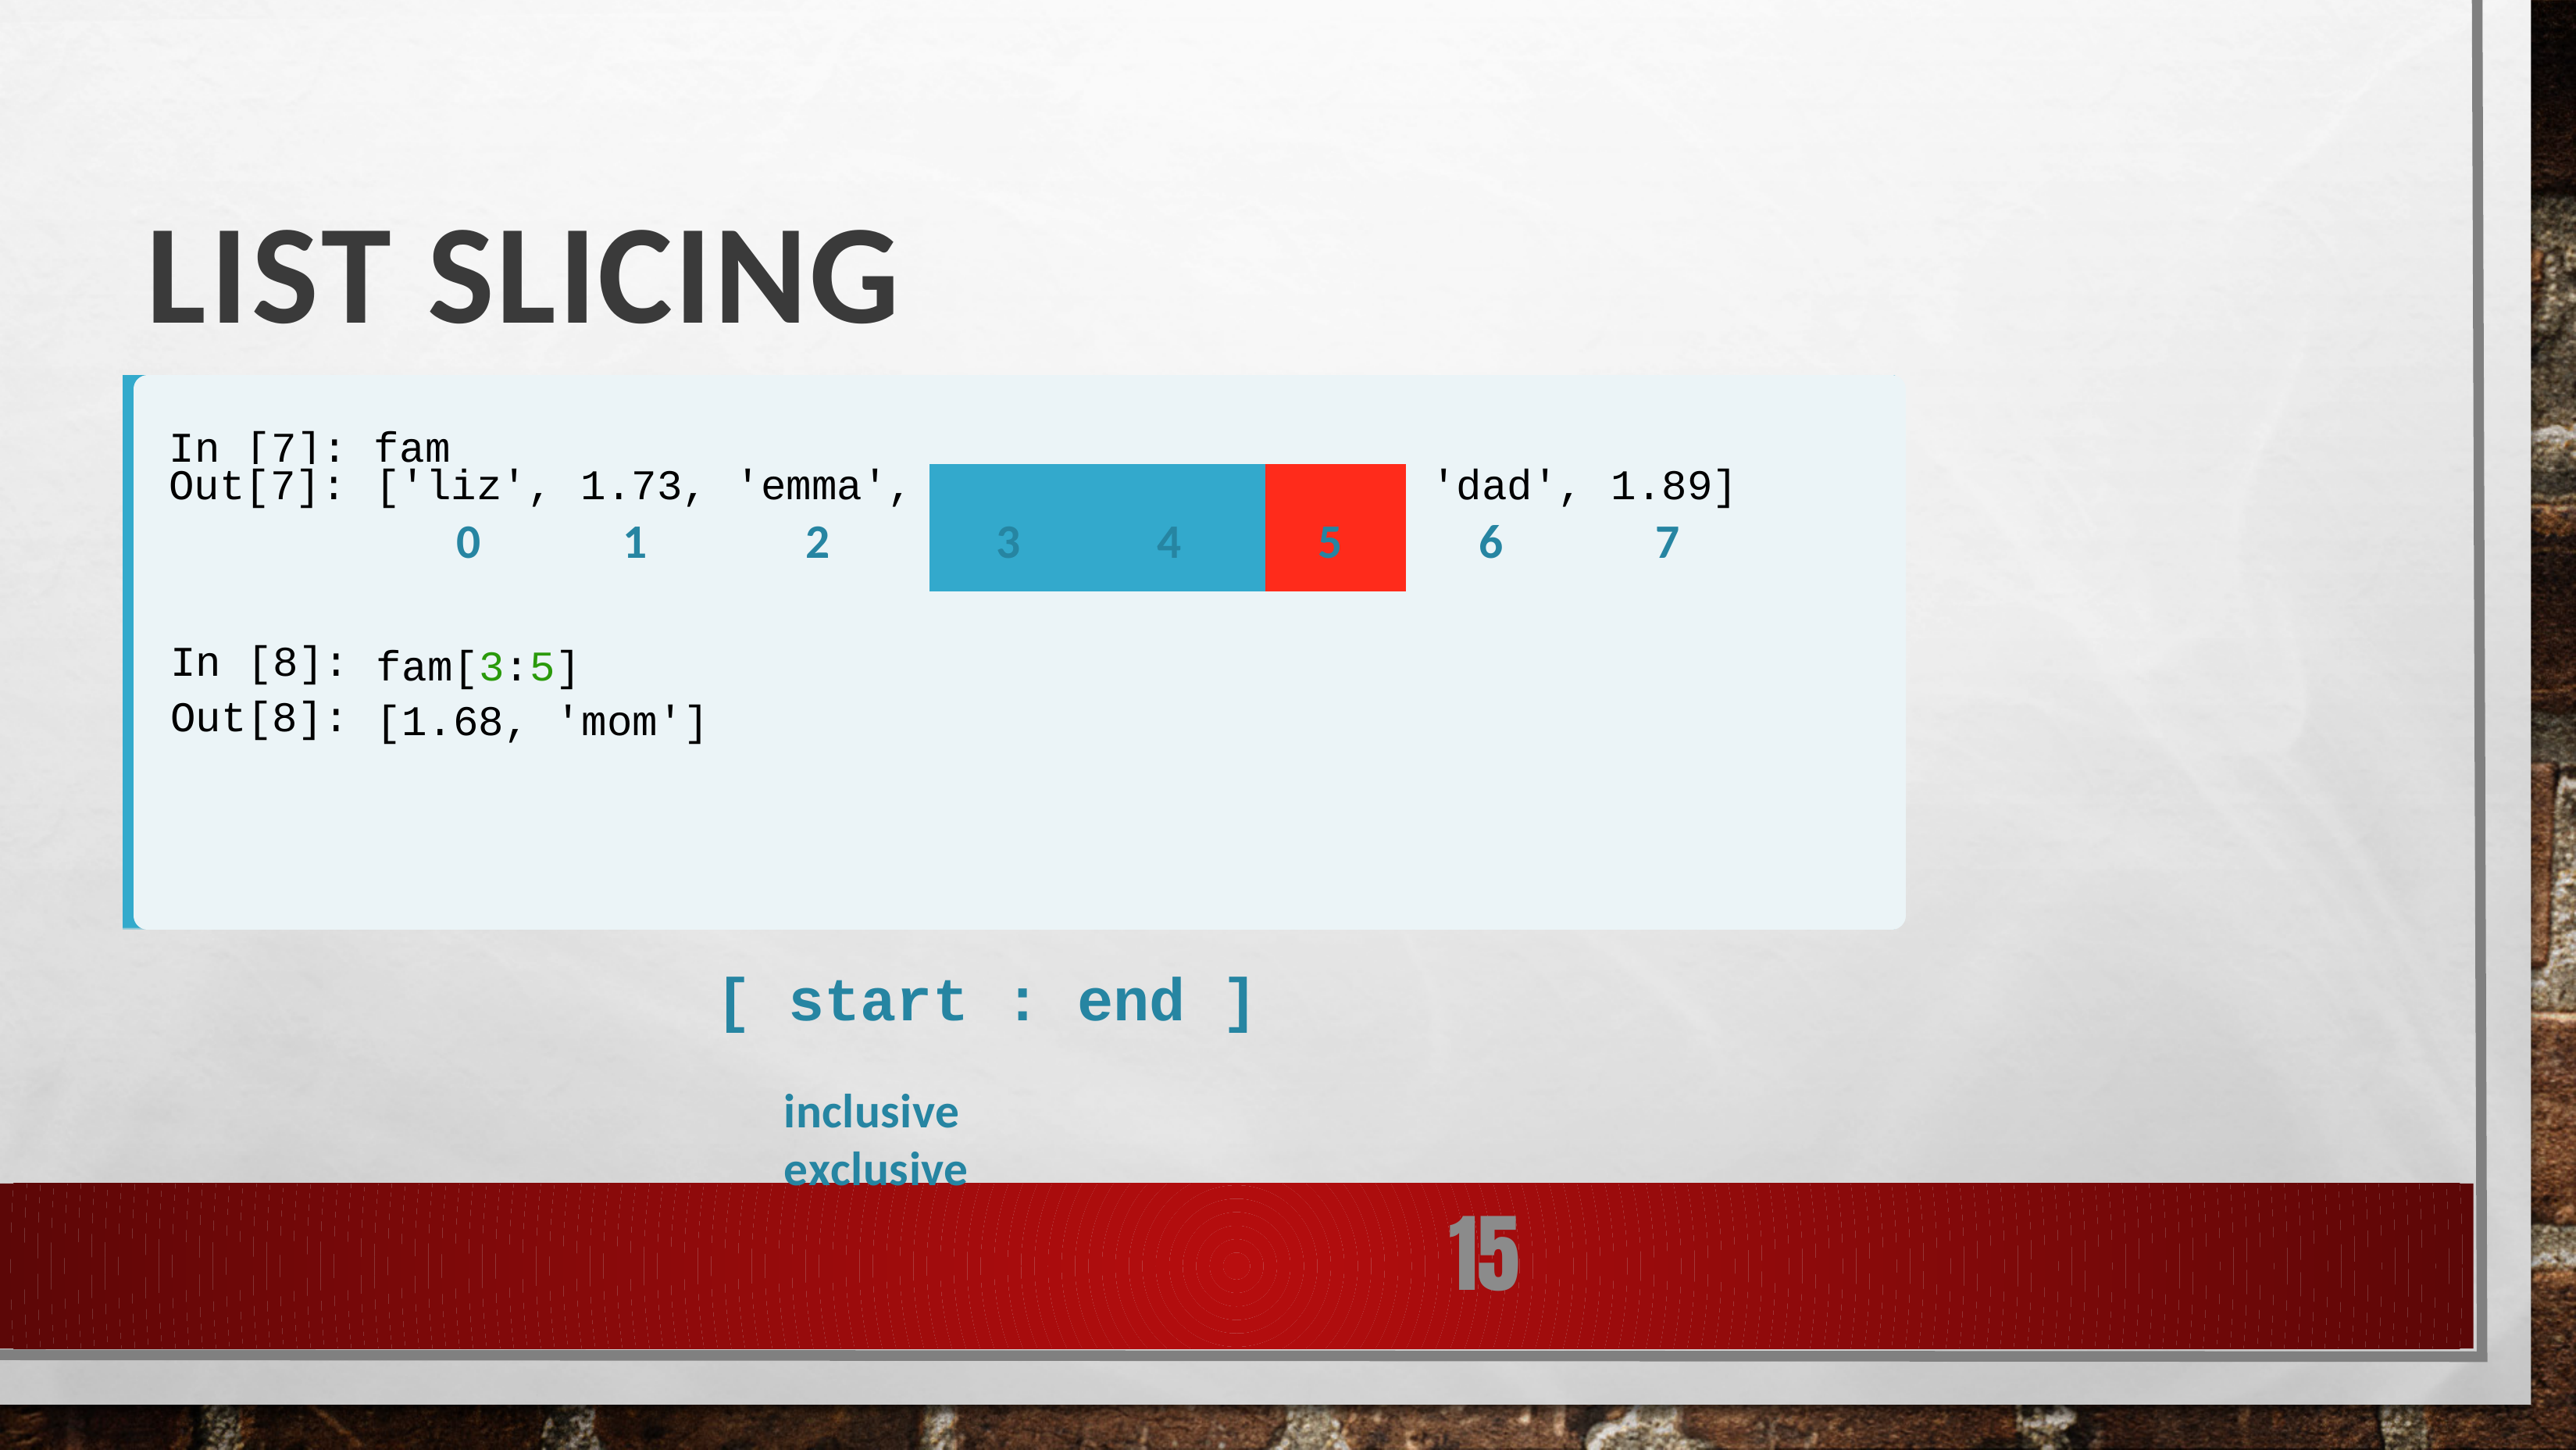

# List slicing

In [7]: fam
| Out[7]: | ['liz', | 1.73, | 'emma', |  |  |  | 'dad', | 1.89] |
| --- | --- | --- | --- | --- | --- | --- | --- | --- |
|  | 0 | 1 | 2 | 3 | 4 | 5 | 6 | 7 |
1.68, 'mom', 1.71,
In [8]:
Out[8]:
fam[3:5] [1.68, 'mom']
[ start : end ]
inclusive	exclusive
15